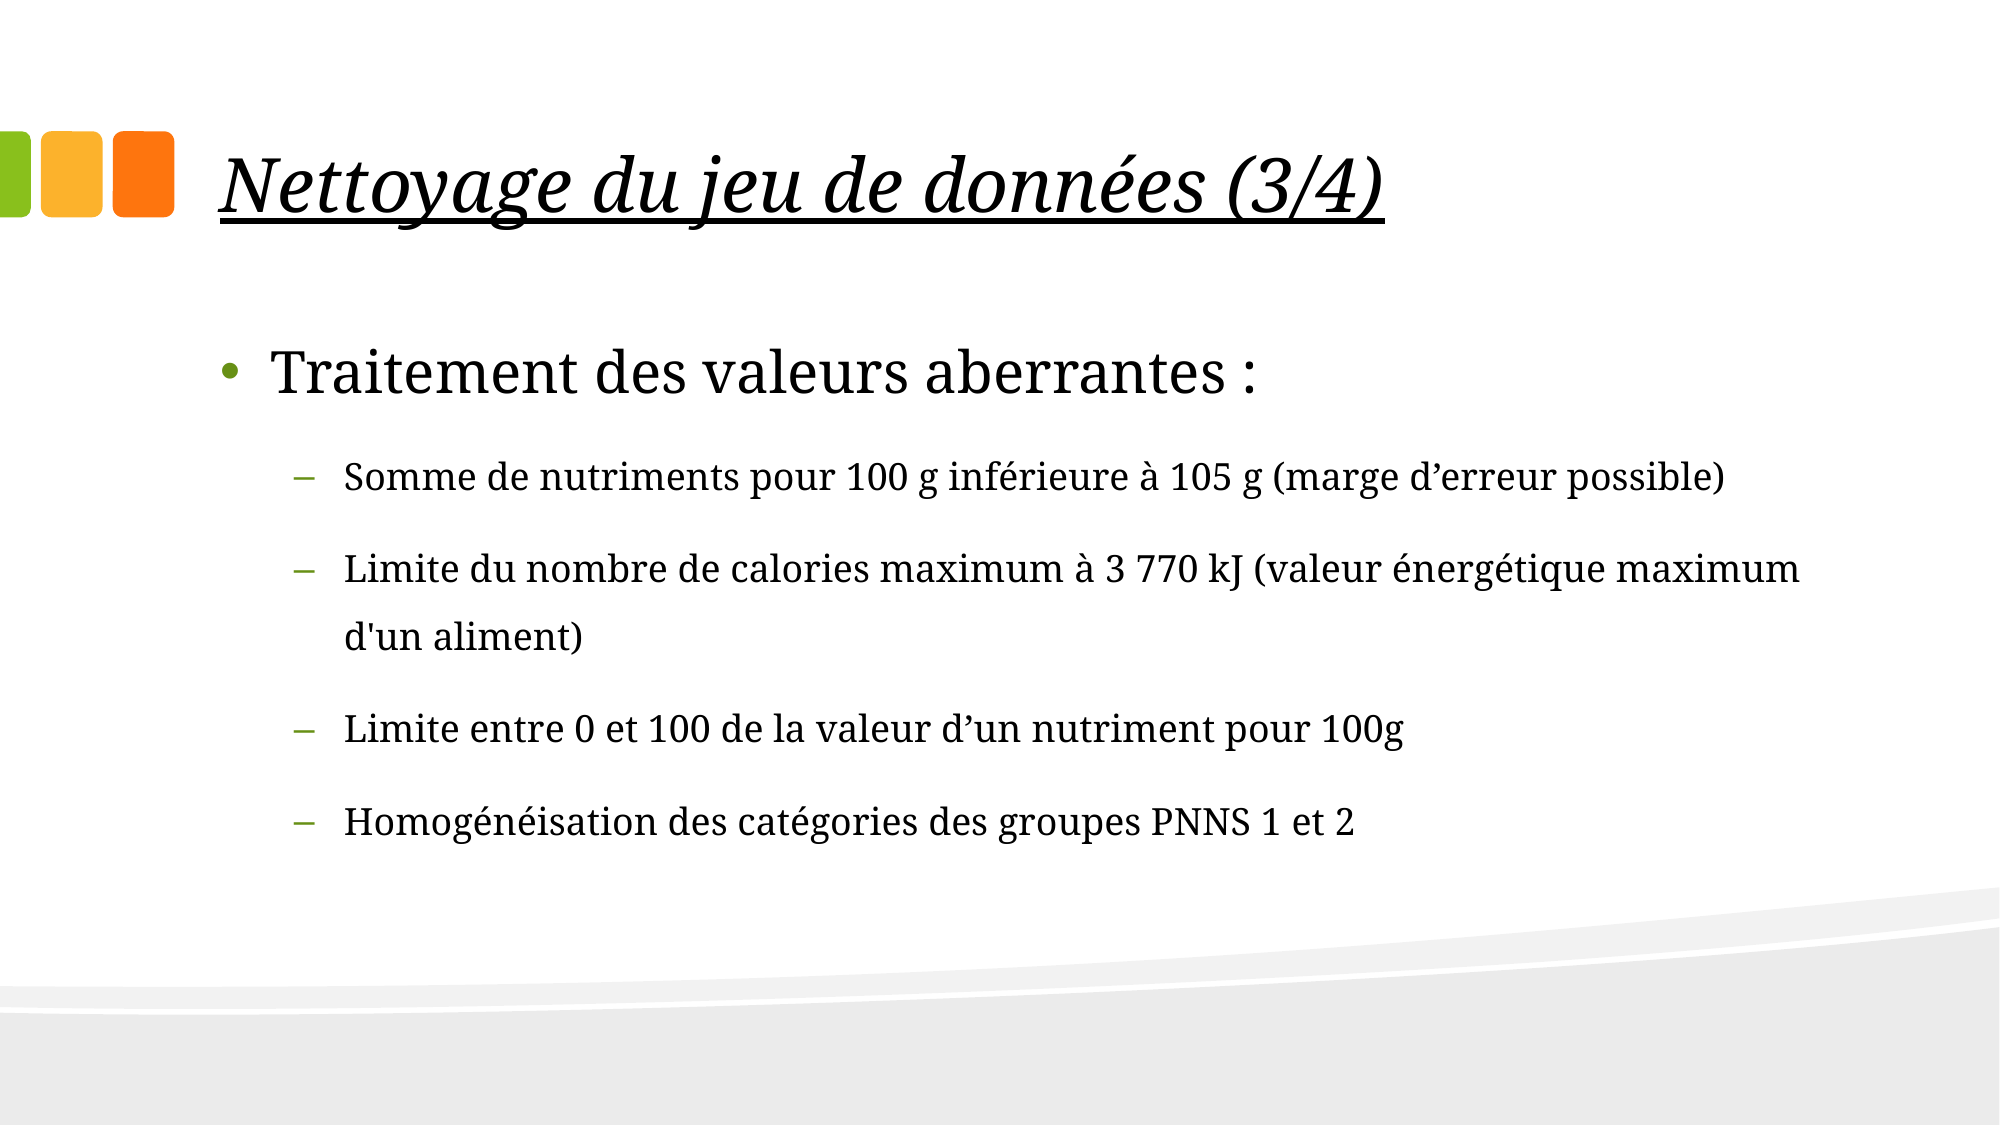

# Nettoyage du jeu de données (3/4)
Traitement des valeurs aberrantes :
Somme de nutriments pour 100 g inférieure à 105 g (marge d’erreur possible)
Limite du nombre de calories maximum à 3 770 kJ (valeur énergétique maximum d'un aliment)
Limite entre 0 et 100 de la valeur d’un nutriment pour 100g
Homogénéisation des catégories des groupes PNNS 1 et 2